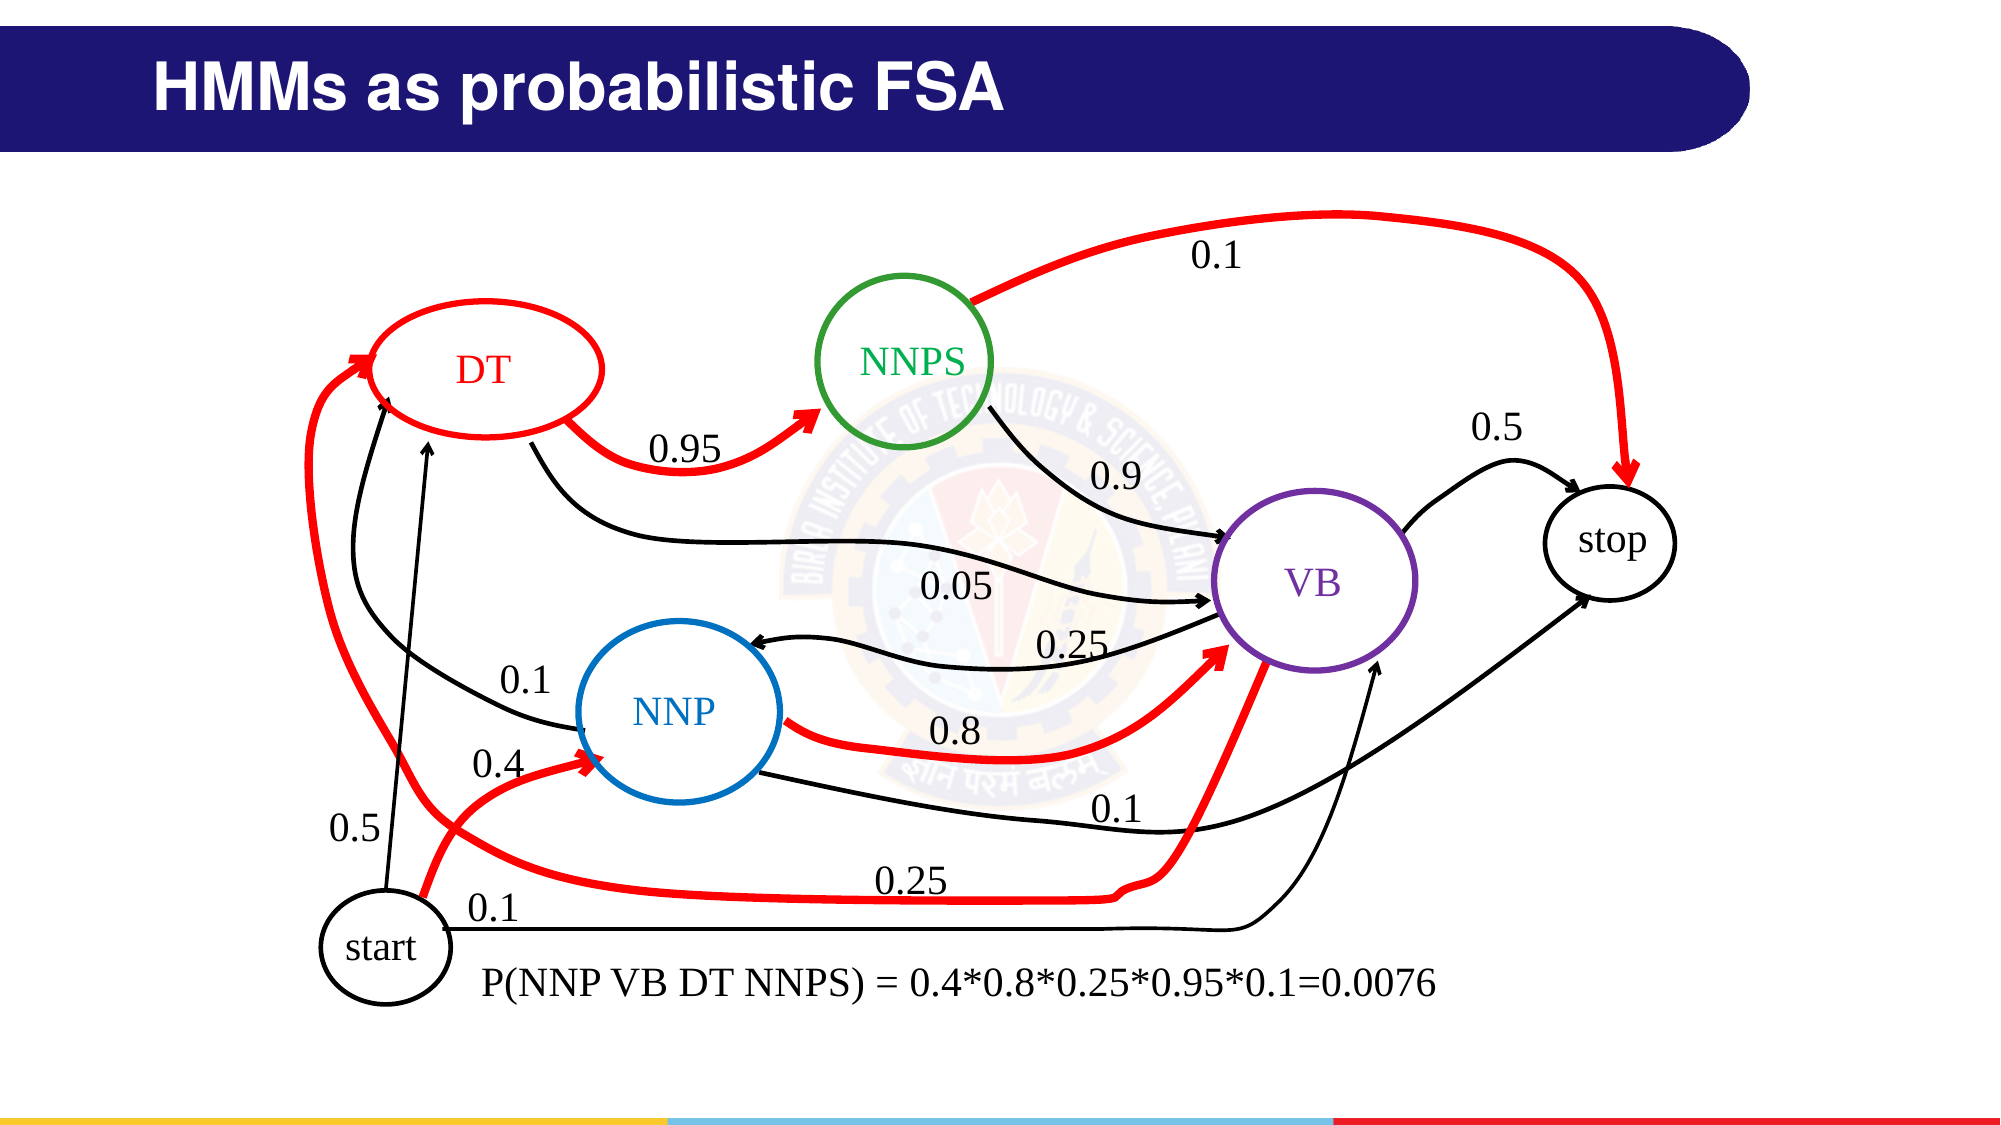

# HMMs as probabilistic FSA

0.1

NNPS
DT

0.5

0.95
0.9

stop
VB
0.05

0.25

0.1

NNP
0.8
0.4

0.1
0.5
0.25
0.1

start
P(NNP VB DT NNPS) = 0.4*0.8*0.25*0.95*0.1=0.0076